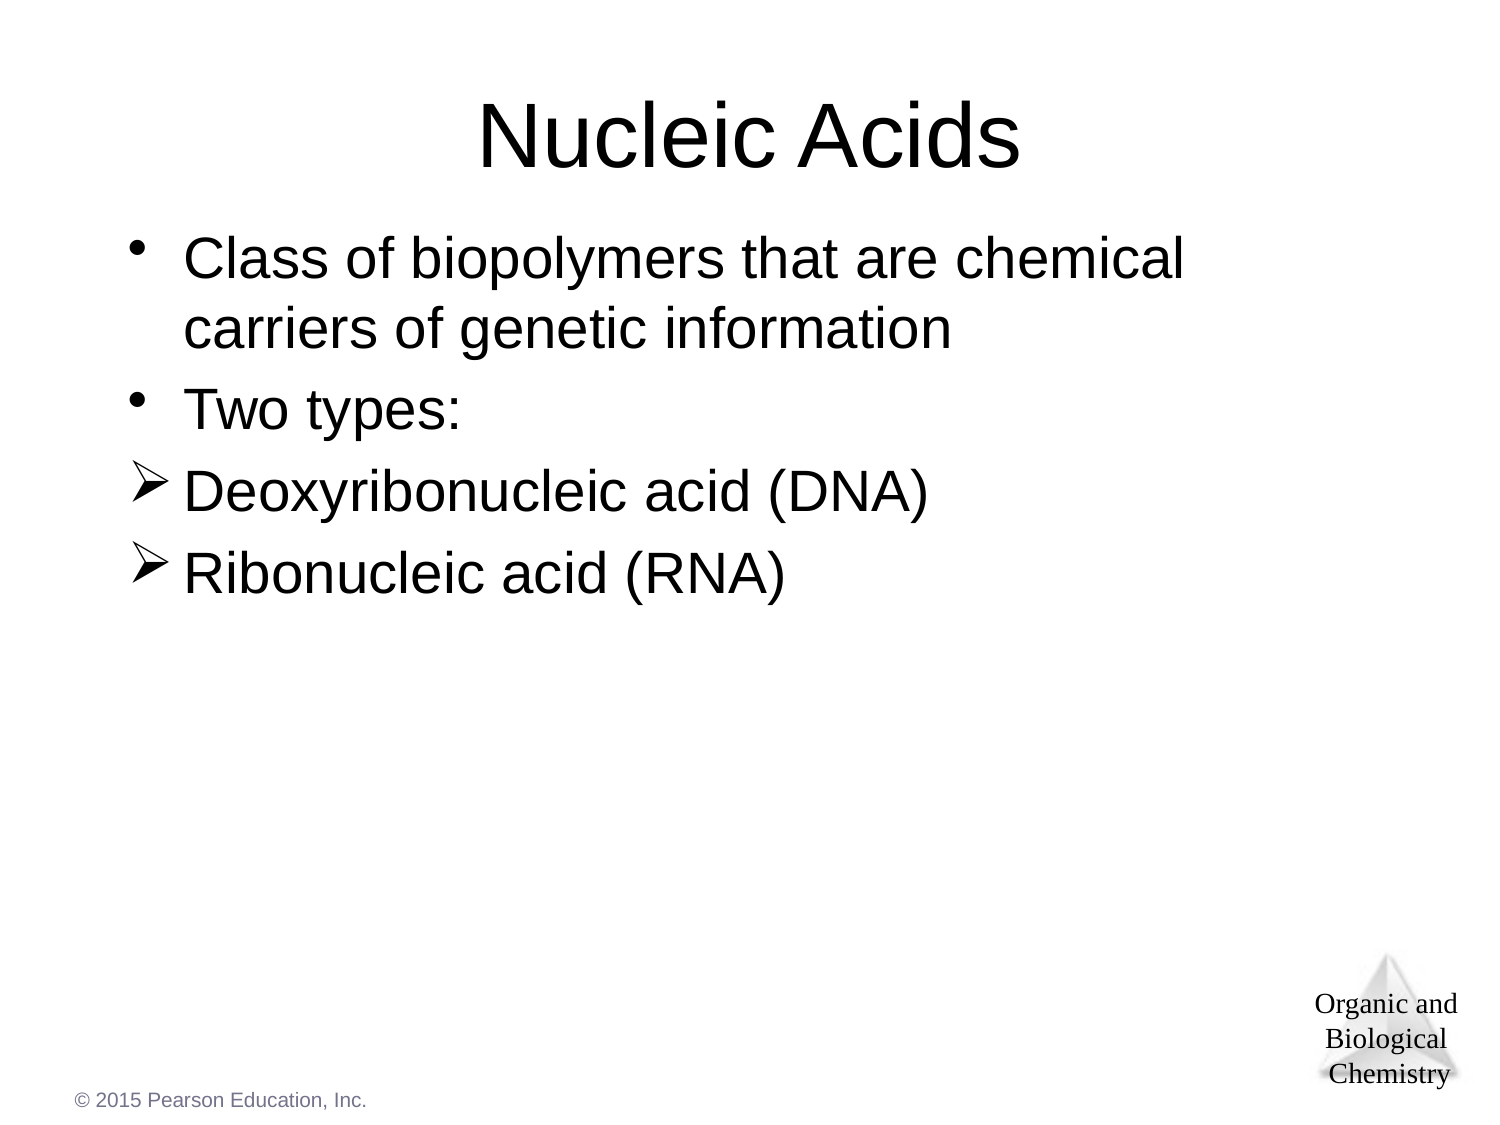

# Nucleic Acids
Class of biopolymers that are chemical carriers of genetic information
Two types:
Deoxyribonucleic acid (DNA)
Ribonucleic acid (RNA)